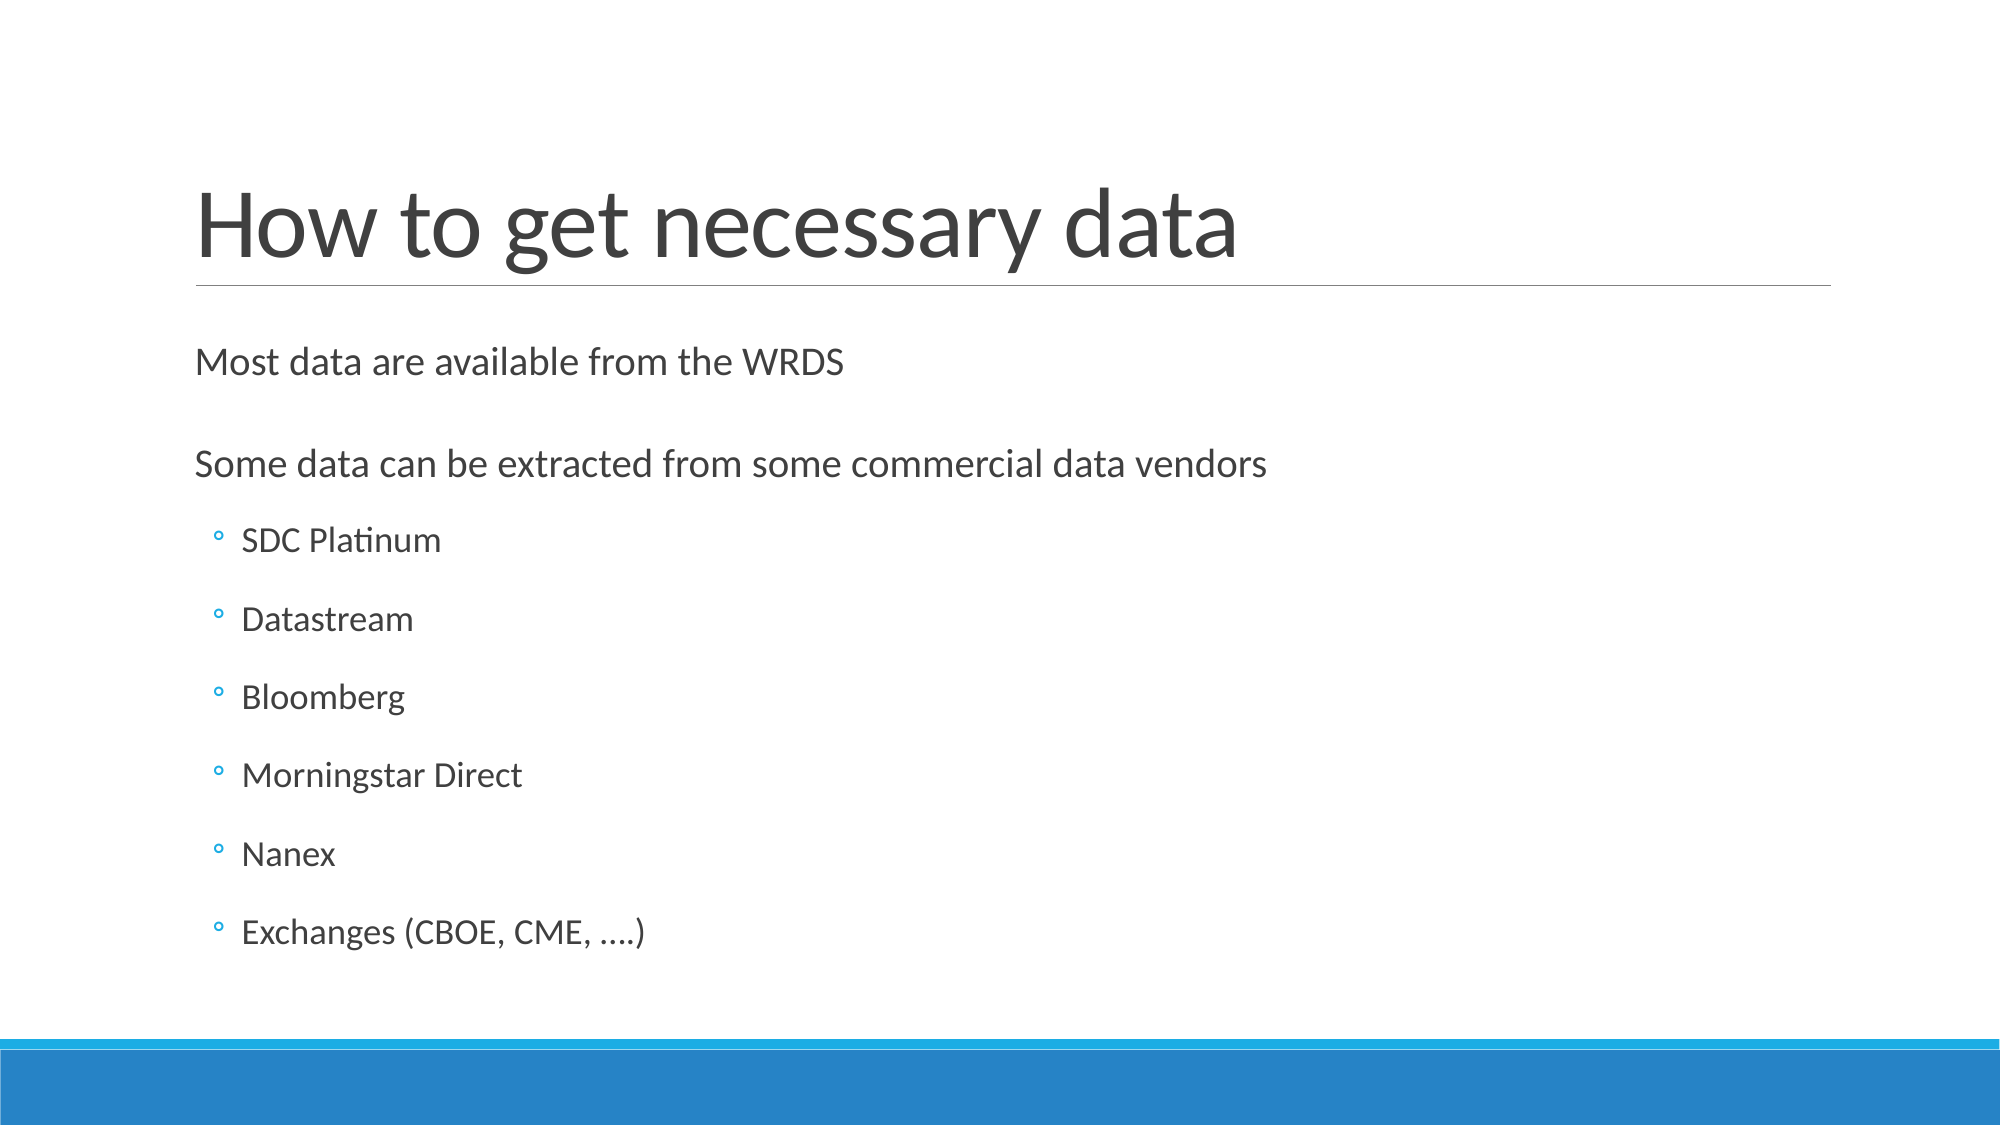

# How to get necessary data
Most data are available from the WRDS
Some data can be extracted from some commercial data vendors
SDC Platinum
Datastream
Bloomberg
Morningstar Direct
Nanex
Exchanges (CBOE, CME, ….)